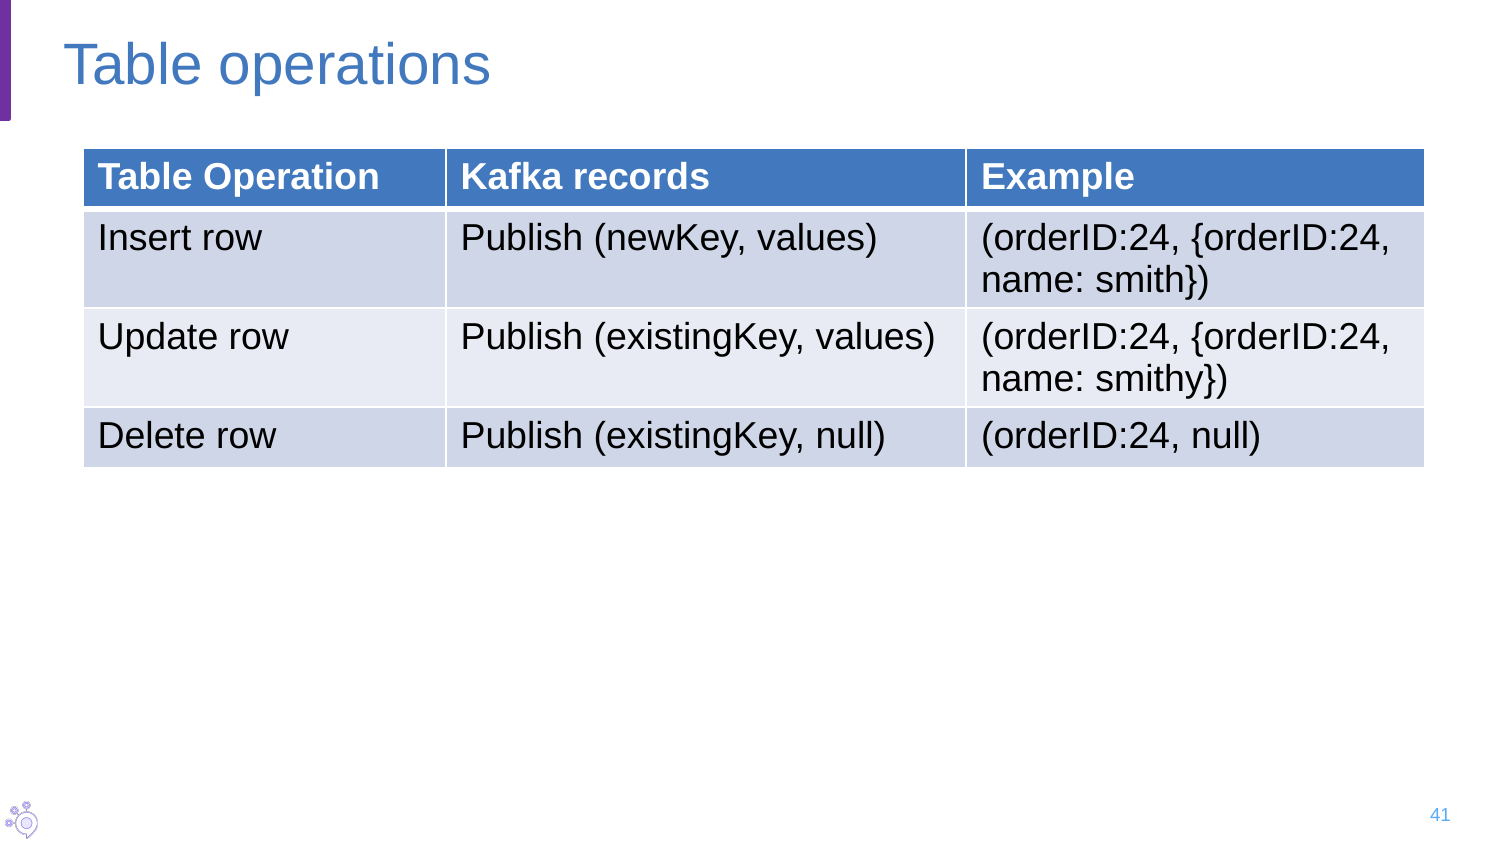

# Table operations
| Table Operation | Kafka records | Example |
| --- | --- | --- |
| Insert row | Publish (newKey, values) | (orderID:24, {orderID:24, name: smith}) |
| Update row | Publish (existingKey, values) | (orderID:24, {orderID:24, name: smithy}) |
| Delete row | Publish (existingKey, null) | (orderID:24, null) |
41